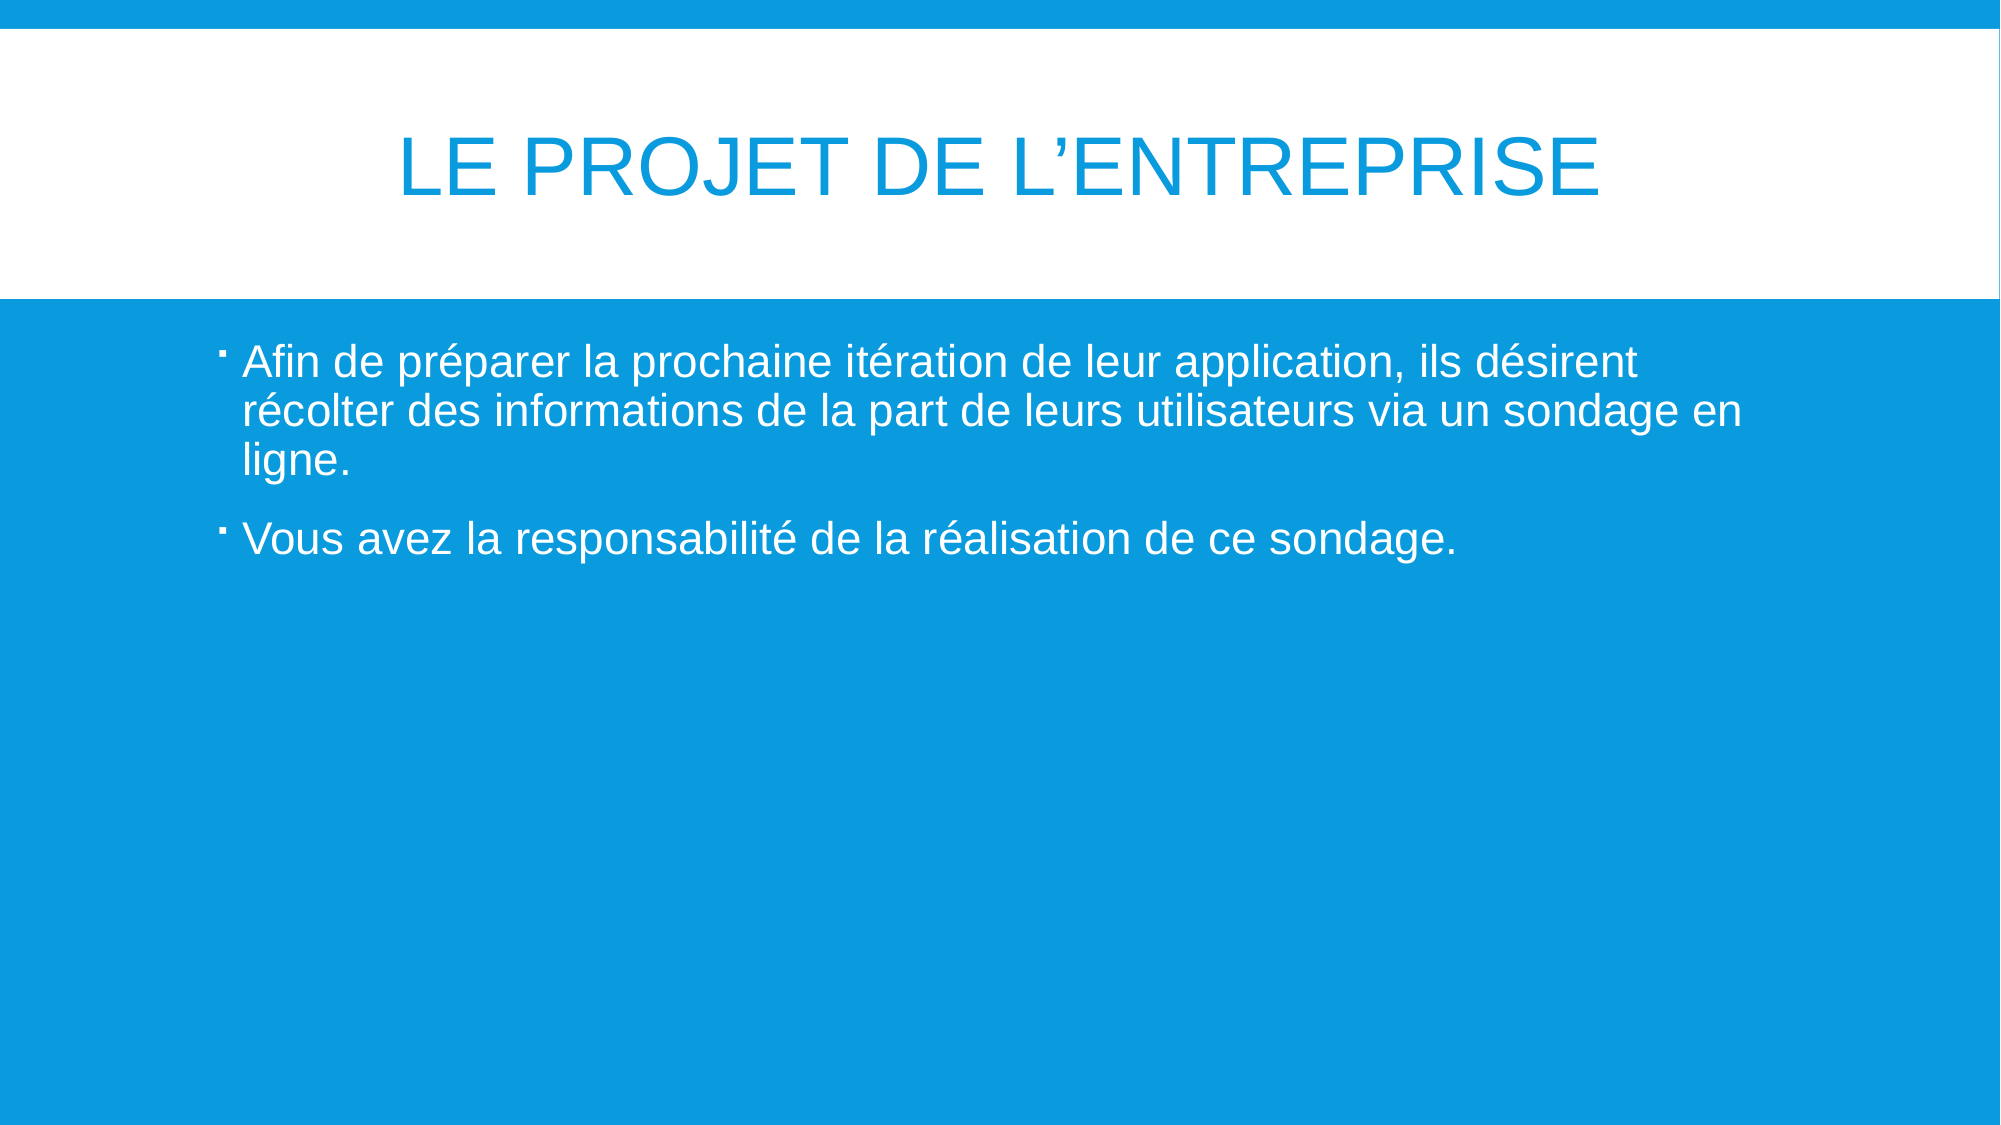

# Le projet de l’entreprise
Afin de préparer la prochaine itération de leur application, ils désirent récolter des informations de la part de leurs utilisateurs via un sondage en ligne.
Vous avez la responsabilité de la réalisation de ce sondage.